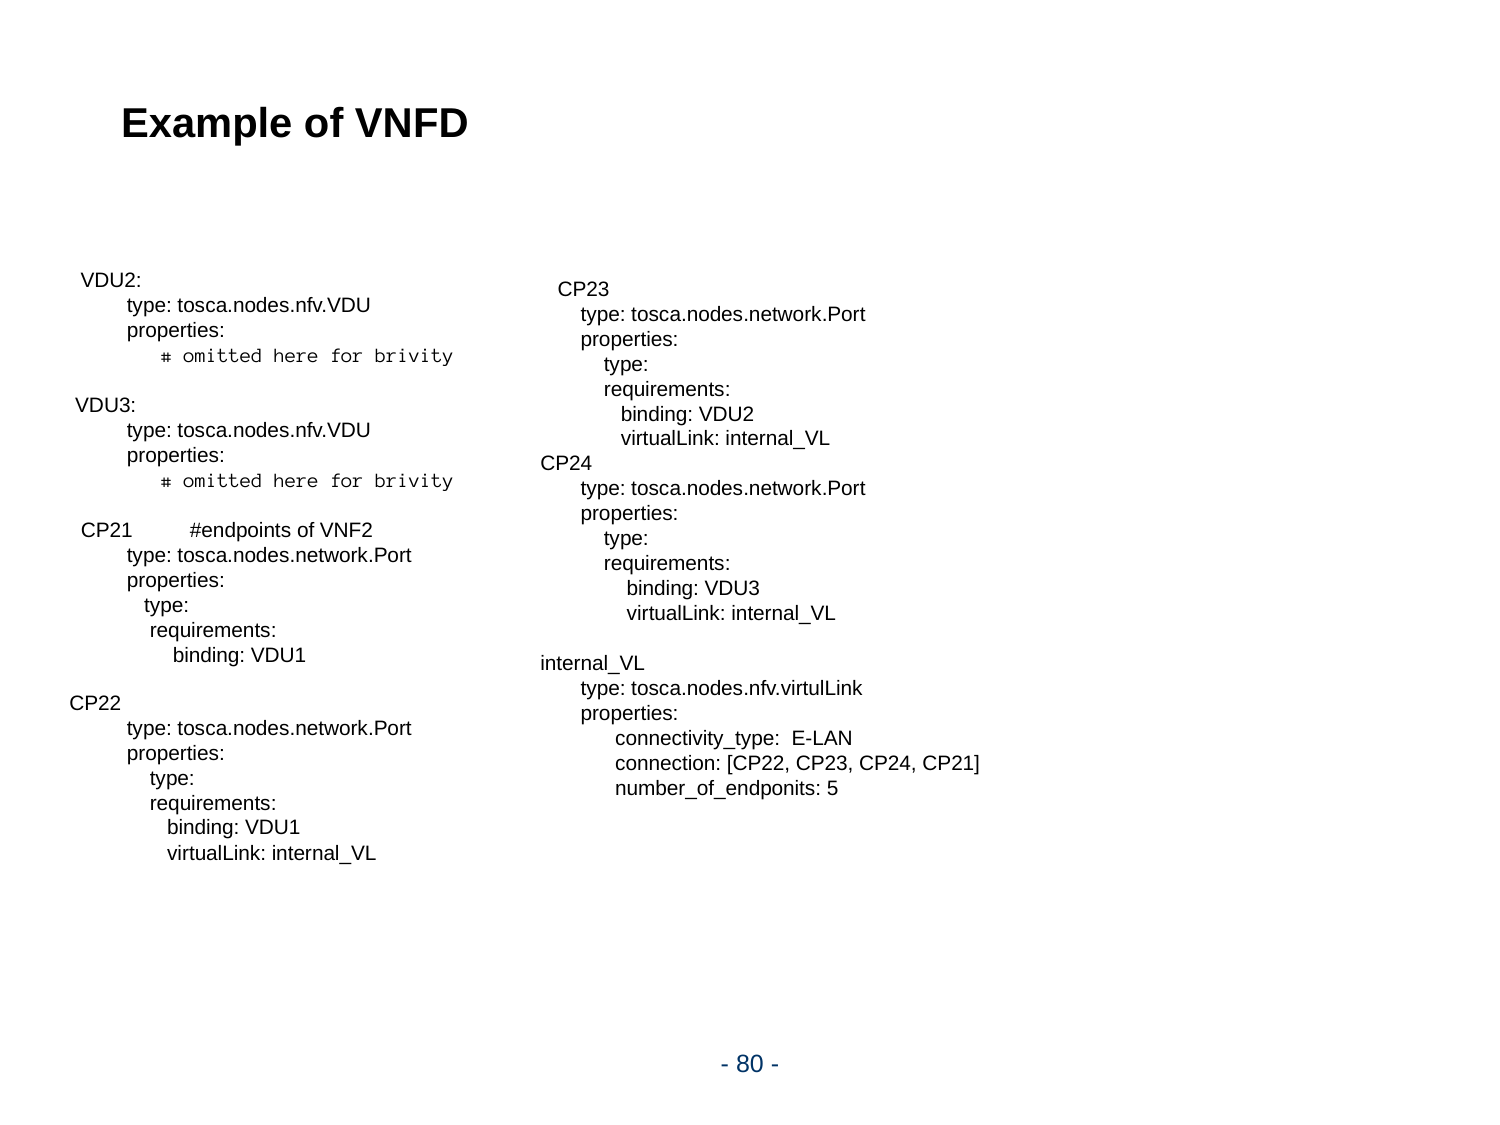

# Example of VNFD
 VDU2:
          type: tosca.nodes.nfv.VDU
          properties:
                # omitted here for brivity

 VDU3:
          type: tosca.nodes.nfv.VDU
          properties:
                # omitted here for brivity

  CP21          #endpoints of VNF2
          type: tosca.nodes.network.Port
          properties:
             type:
              requirements:
                  binding: VDU1

CP22
          type: tosca.nodes.network.Port
          properties:
              type:
              requirements:
                 binding: VDU1
                 virtualLink: internal_VL
      CP23
          type: tosca.nodes.network.Port
          properties:
              type:
              requirements:
                 binding: VDU2
                 virtualLink: internal_VL
   CP24
          type: tosca.nodes.network.Port
          properties:
              type:
              requirements:
                  binding: VDU3
                  virtualLink: internal_VL

   internal_VL
          type: tosca.nodes.nfv.virtulLink
          properties:
                connectivity_type:  E-LAN
                connection: [CP22, CP23, CP24, CP21]
                number_of_endponits: 5
- 80 -